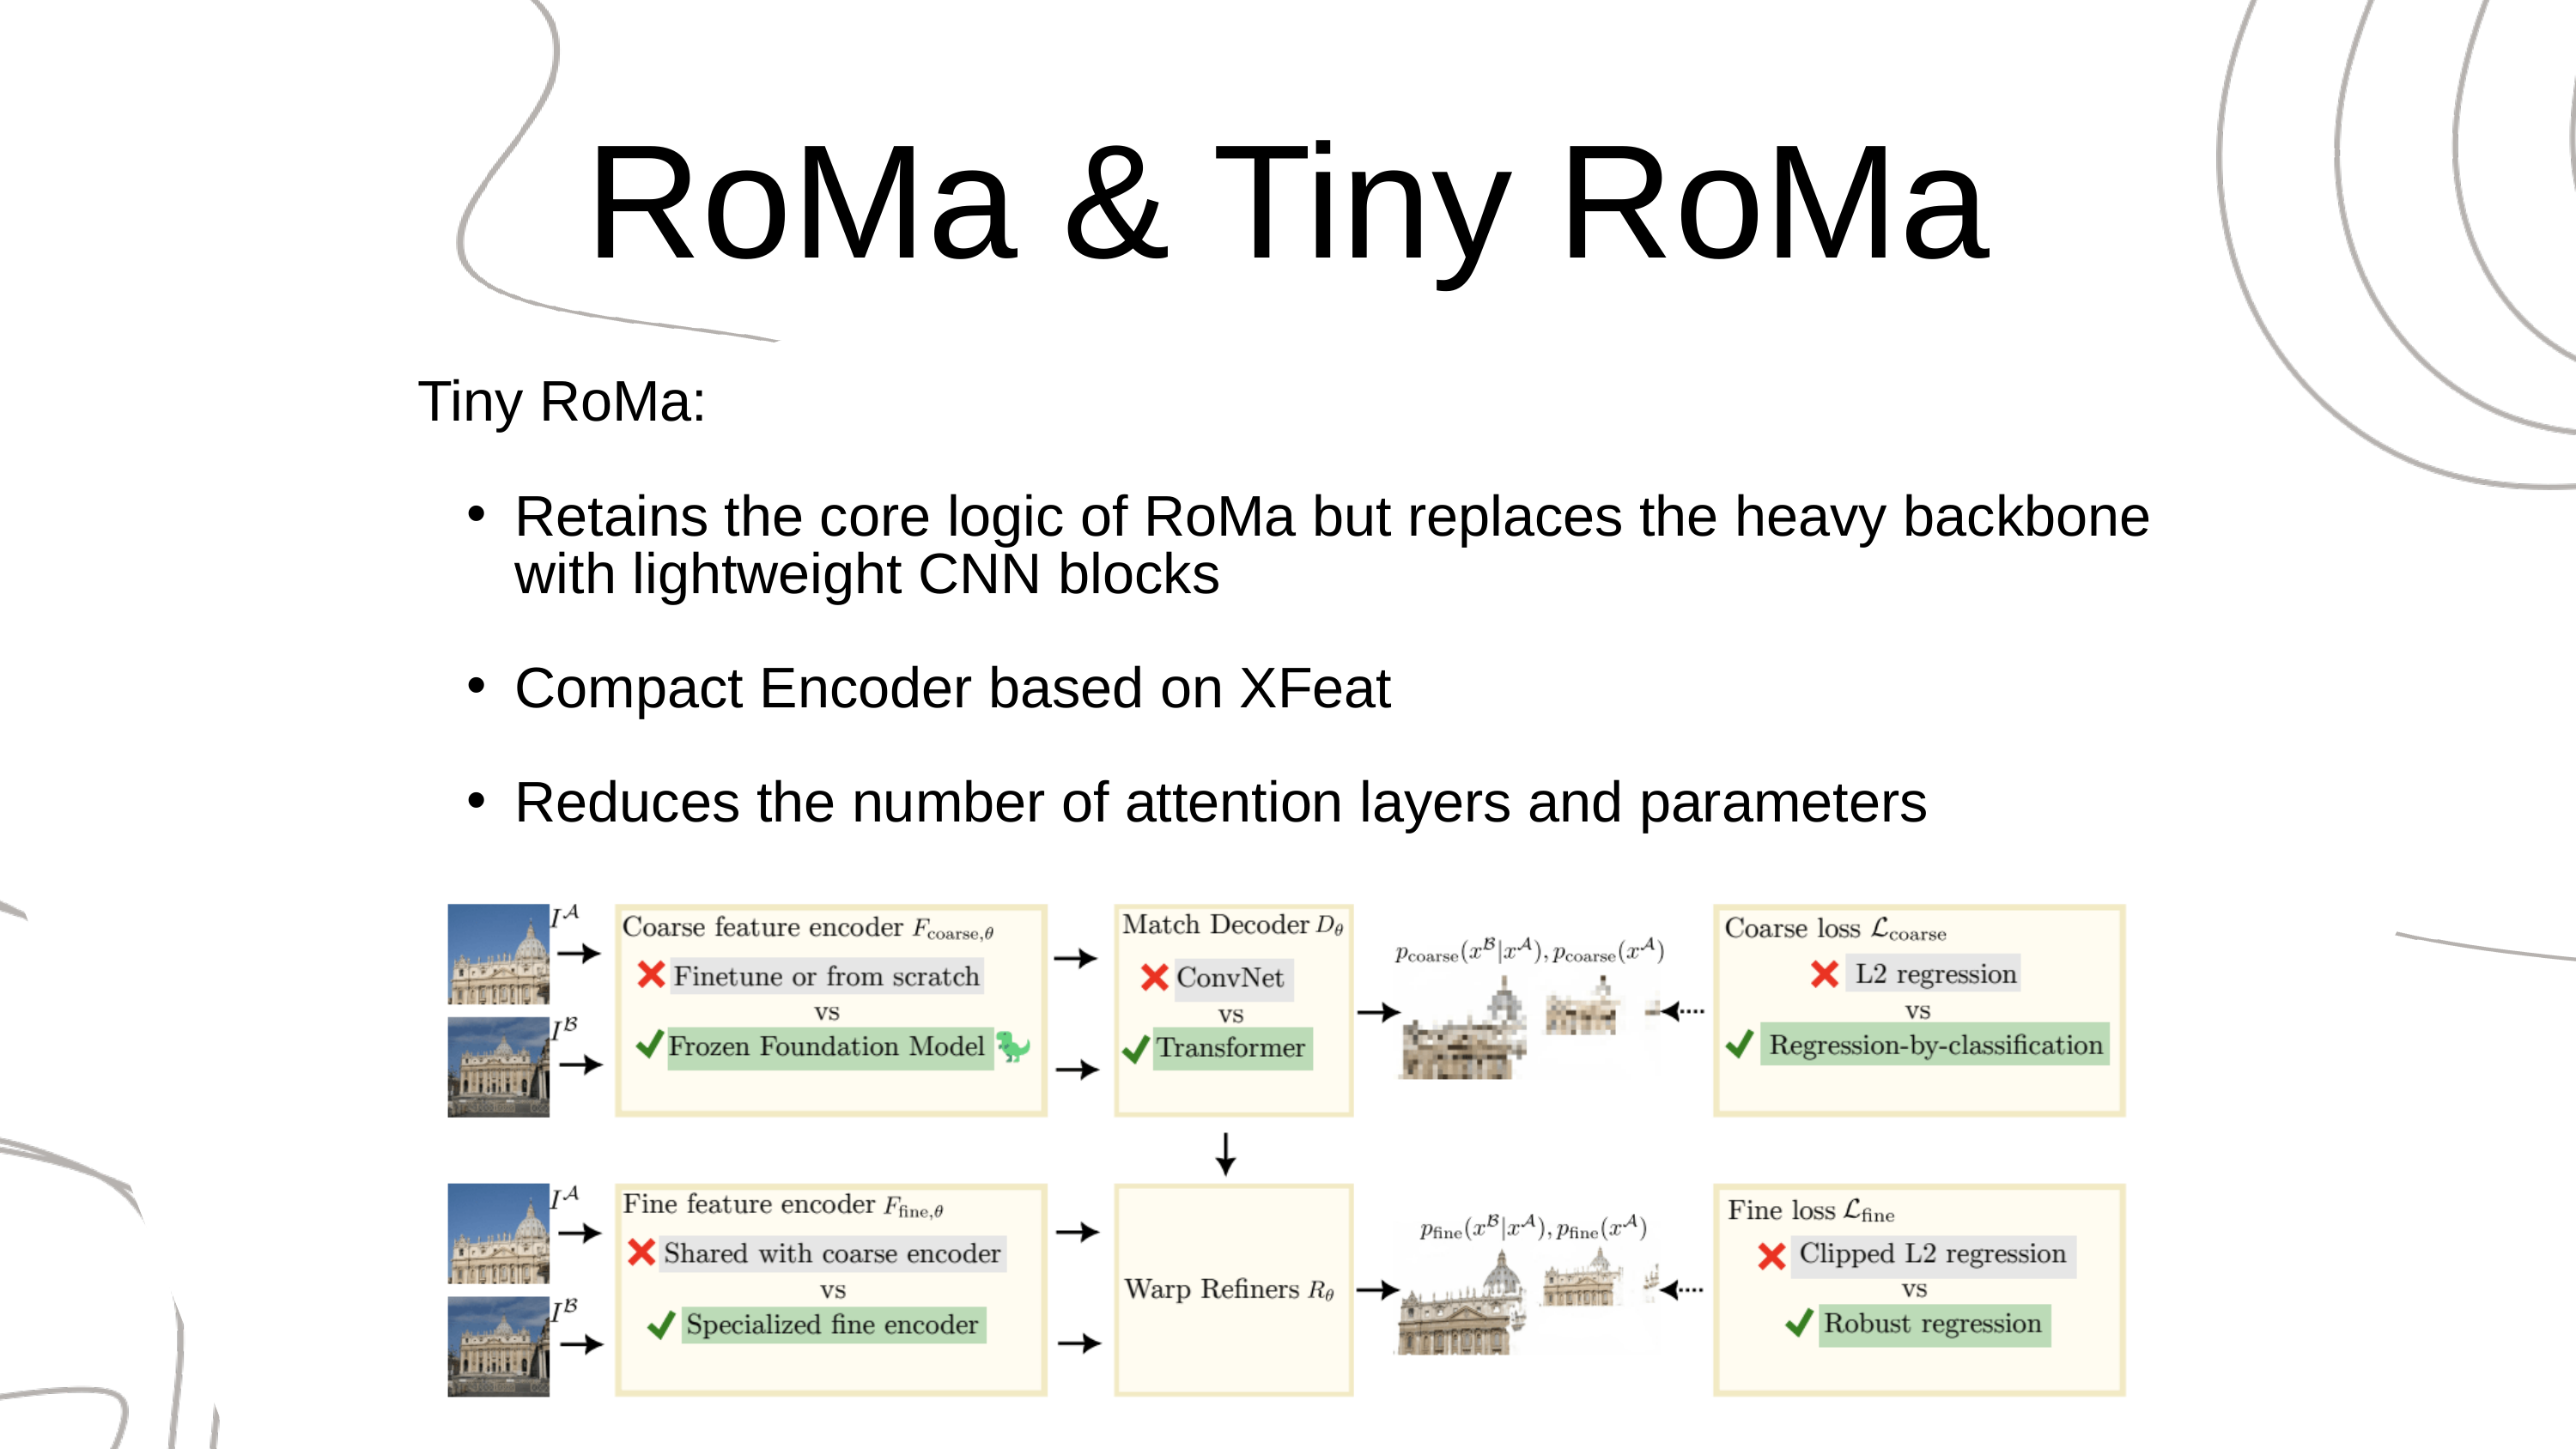

RoMa & Tiny RoMa
Tiny RoMa:

Retains the core logic of RoMa but replaces the heavy backbone with lightweight CNN blocks

Compact Encoder based on XFeat

Reduces the number of attention layers and parameters